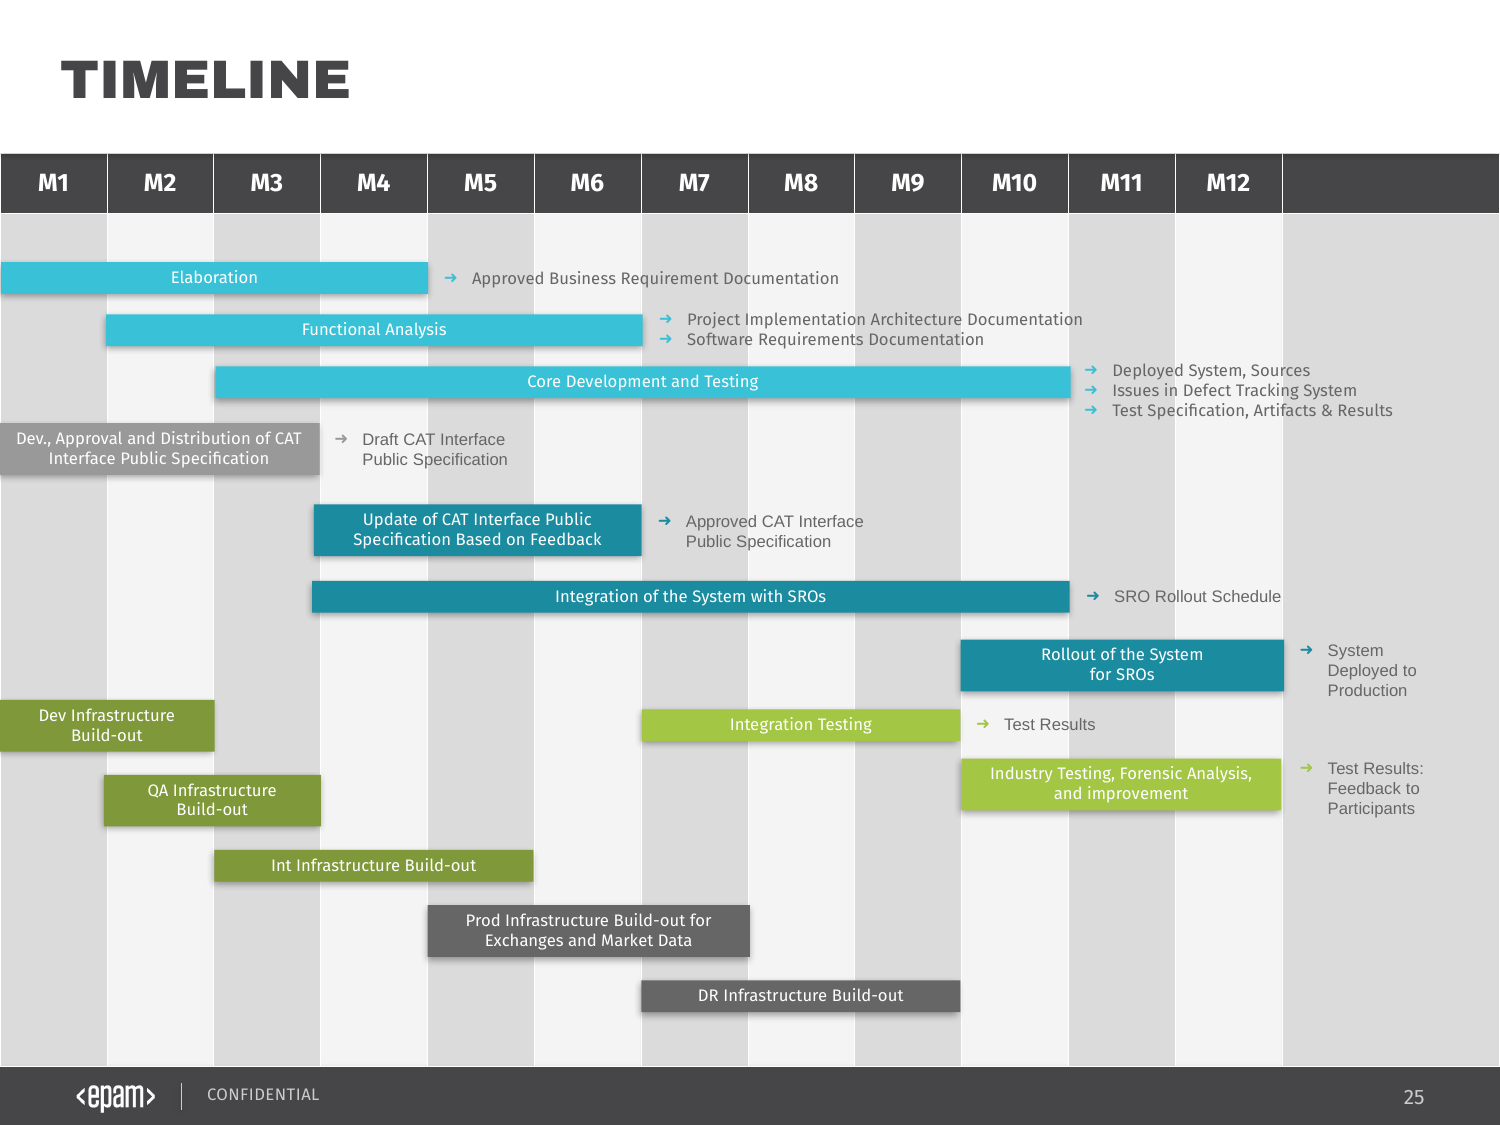

TIMELINE
| M1 | M2 | M3 | M4 | M5 | M6 | M7 | M8 | M9 | M10 | M11 | M12 |  |
| --- | --- | --- | --- | --- | --- | --- | --- | --- | --- | --- | --- | --- |
|  |  |  |  |  |  |  |  |  |  |  |  |  |
Approved Business Requirement Documentation
Elaboration
Project Implementation Architecture Documentation
Software Requirements Documentation
Functional Analysis
Deployed System, Sources
Issues in Defect Tracking System
Test Specification, Artifacts & Results
Core Development and Testing
Draft CAT Interface Public Specification
Dev., Approval and Distribution of CAT Interface Public Specification
Approved CAT Interface
Public Specification
Update of CAT Interface Public Specification Based on Feedback
Integration of the System with SROs
SRO Rollout Schedule
System
Deployed to Production
Rollout of the System
for SROs
Dev Infrastructure
Build-out
Integration Testing
Test Results
Test Results:
Feedback to
Participants
Industry Testing, Forensic Analysis, and improvement
QA Infrastructure
Build-out
Int Infrastructure Build-out
Prod Infrastructure Build-out for Exchanges and Market Data
DR Infrastructure Build-out